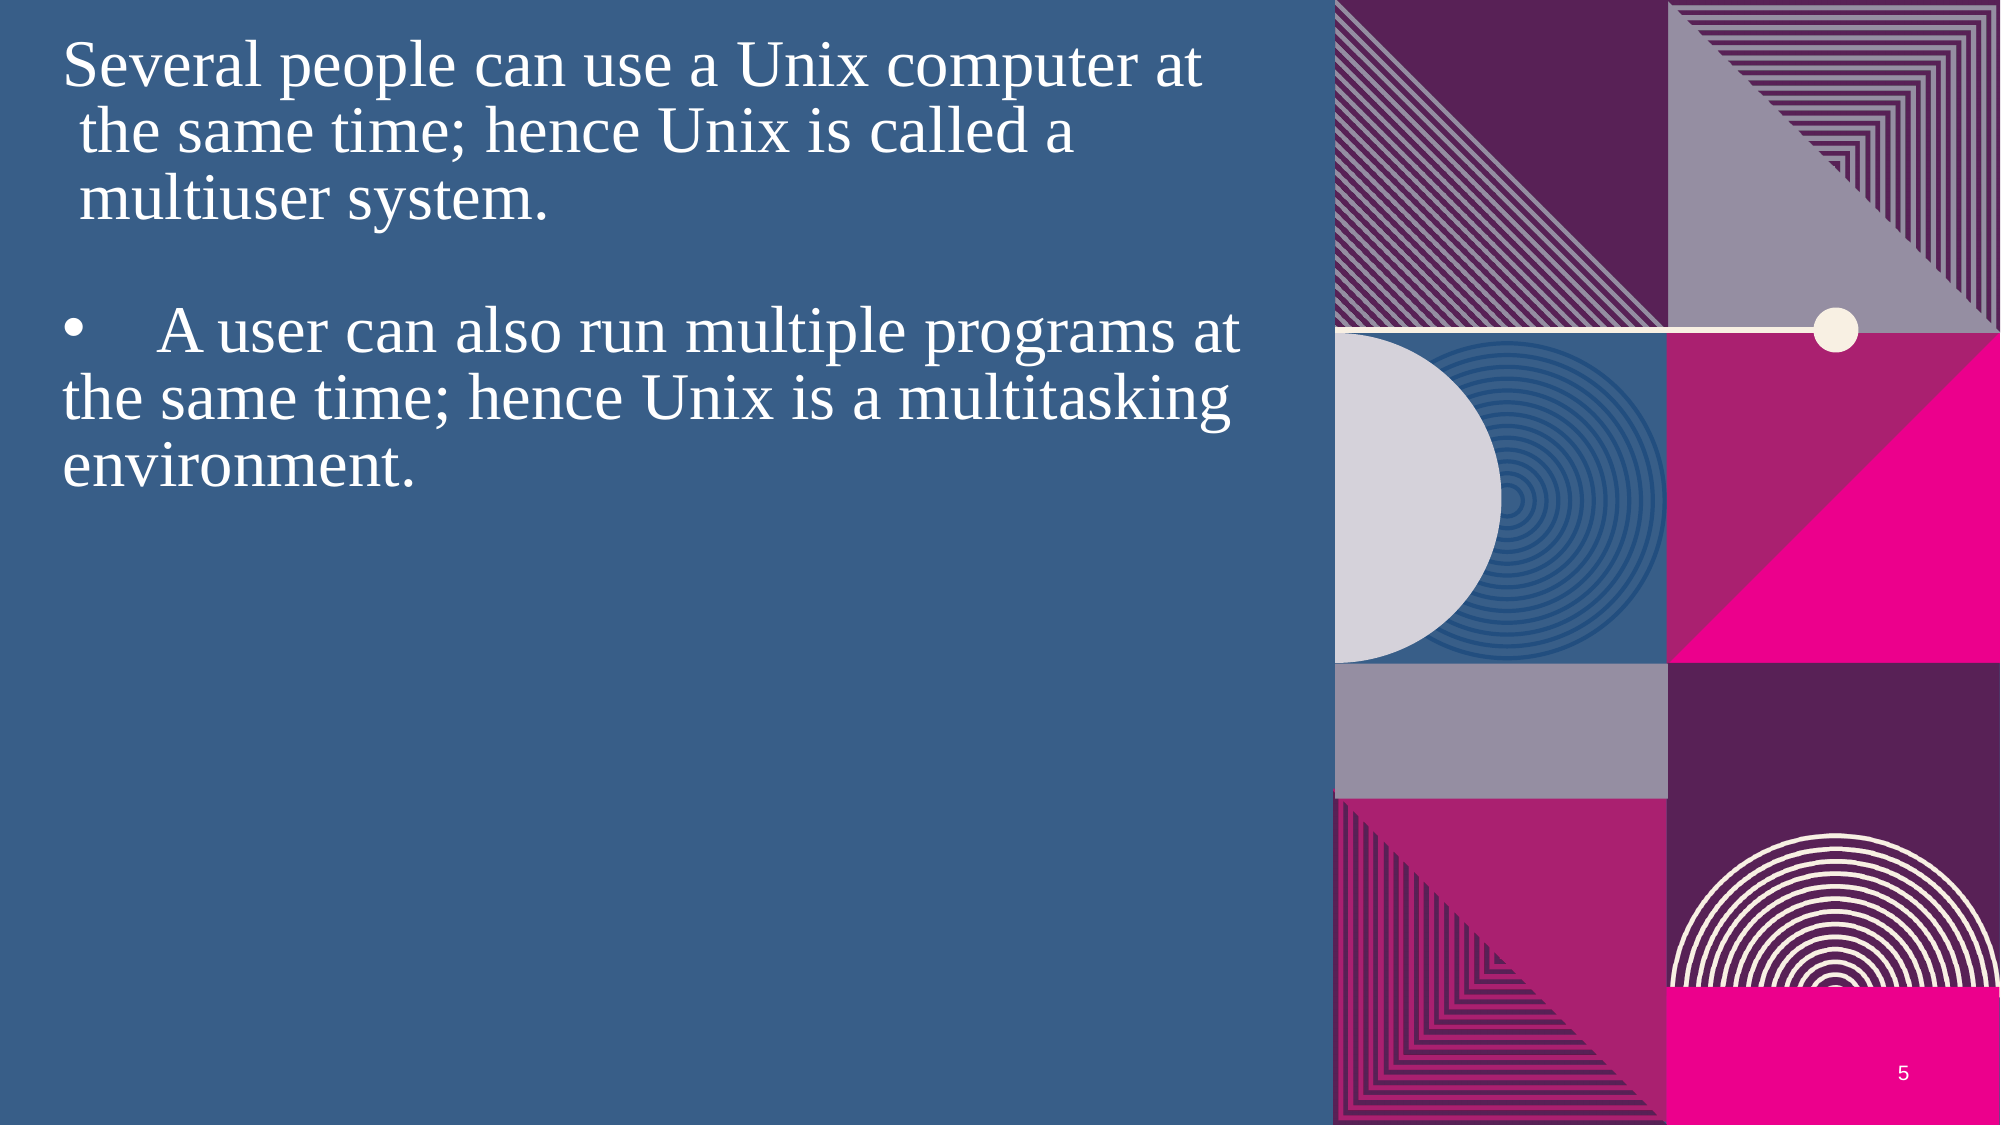

Several people can use a Unix computer at
 the same time; hence Unix is called a
 multiuser system.

A user can also run multiple programs at
the same time; hence Unix is a multitasking
environment.
5